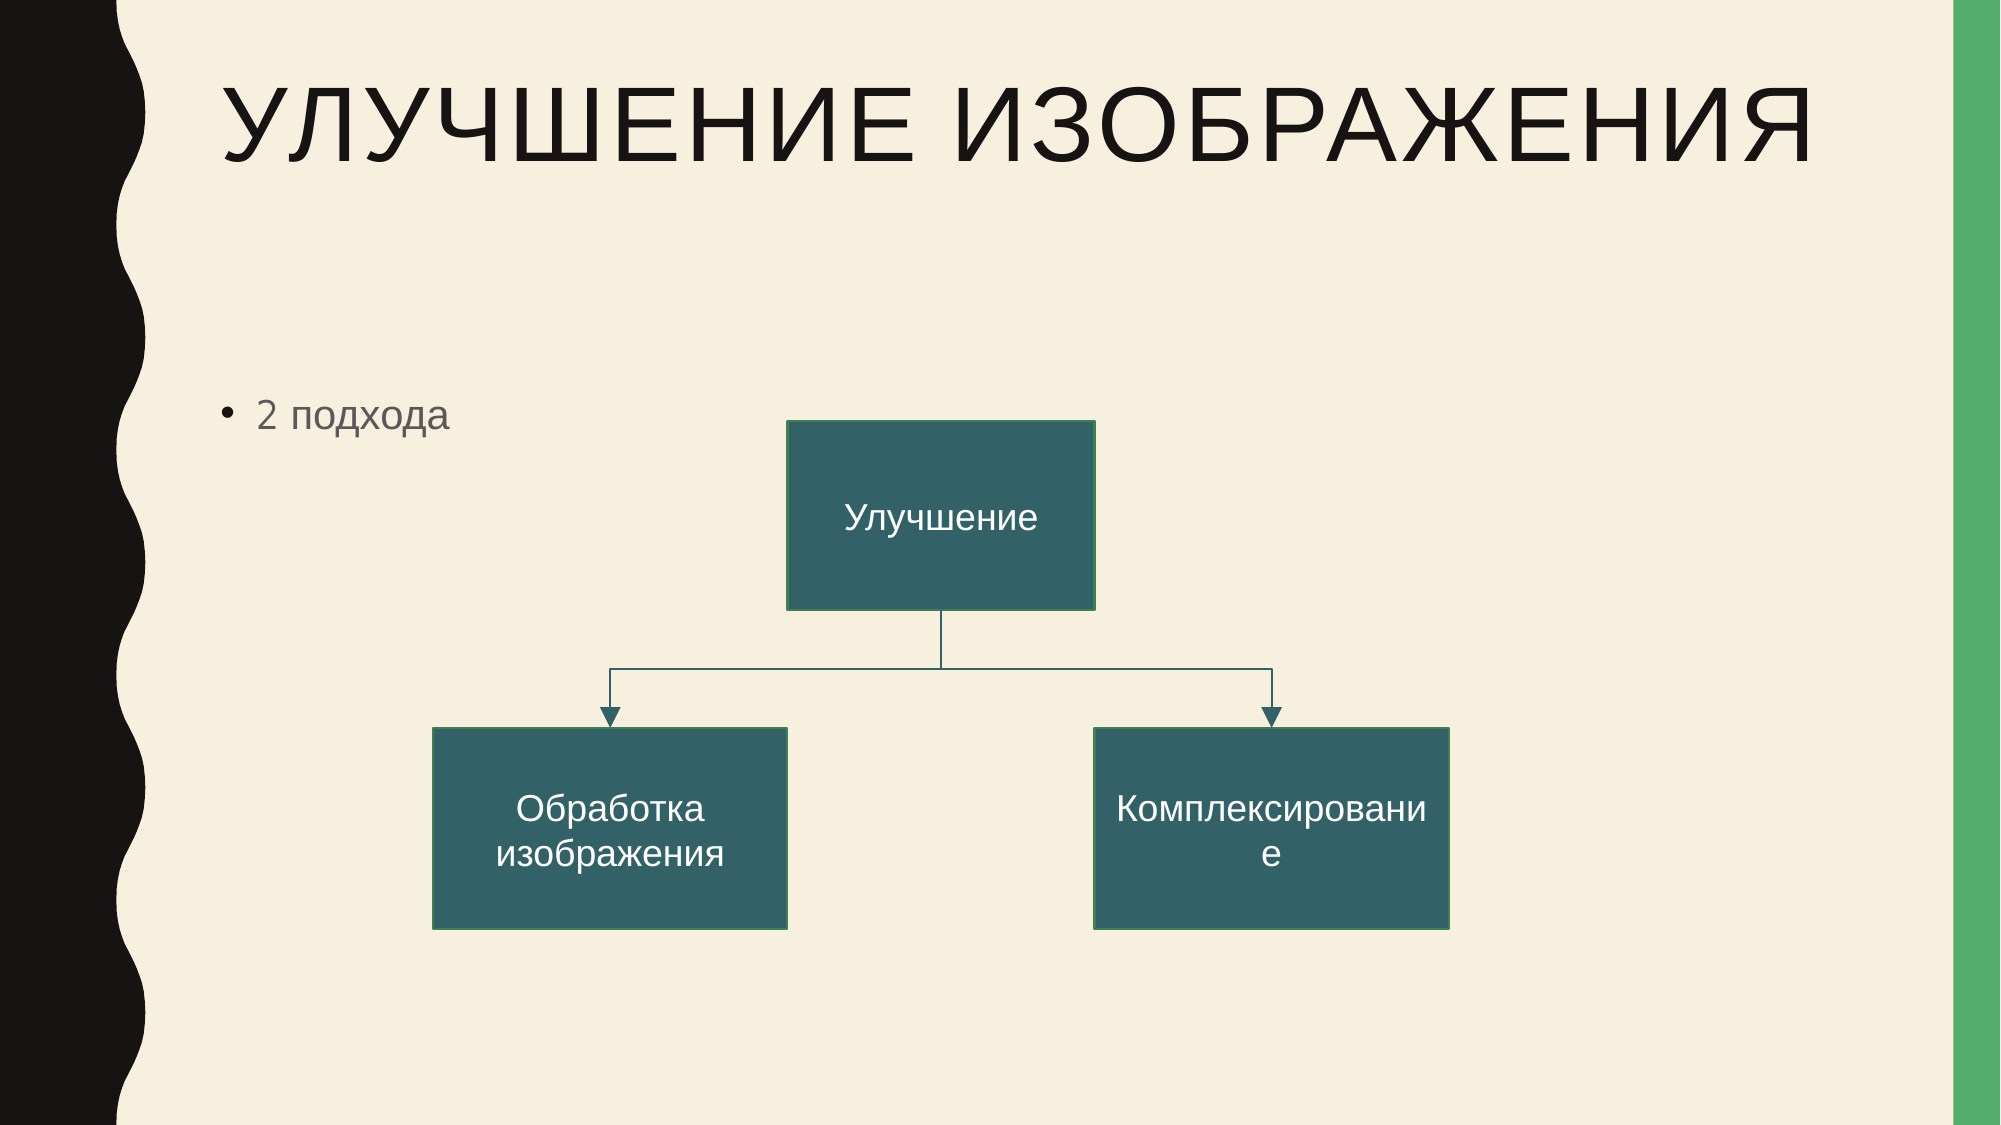

# Улучшение изображения
2 подхода
Улучшение
Обработка изображения
Комплексирование